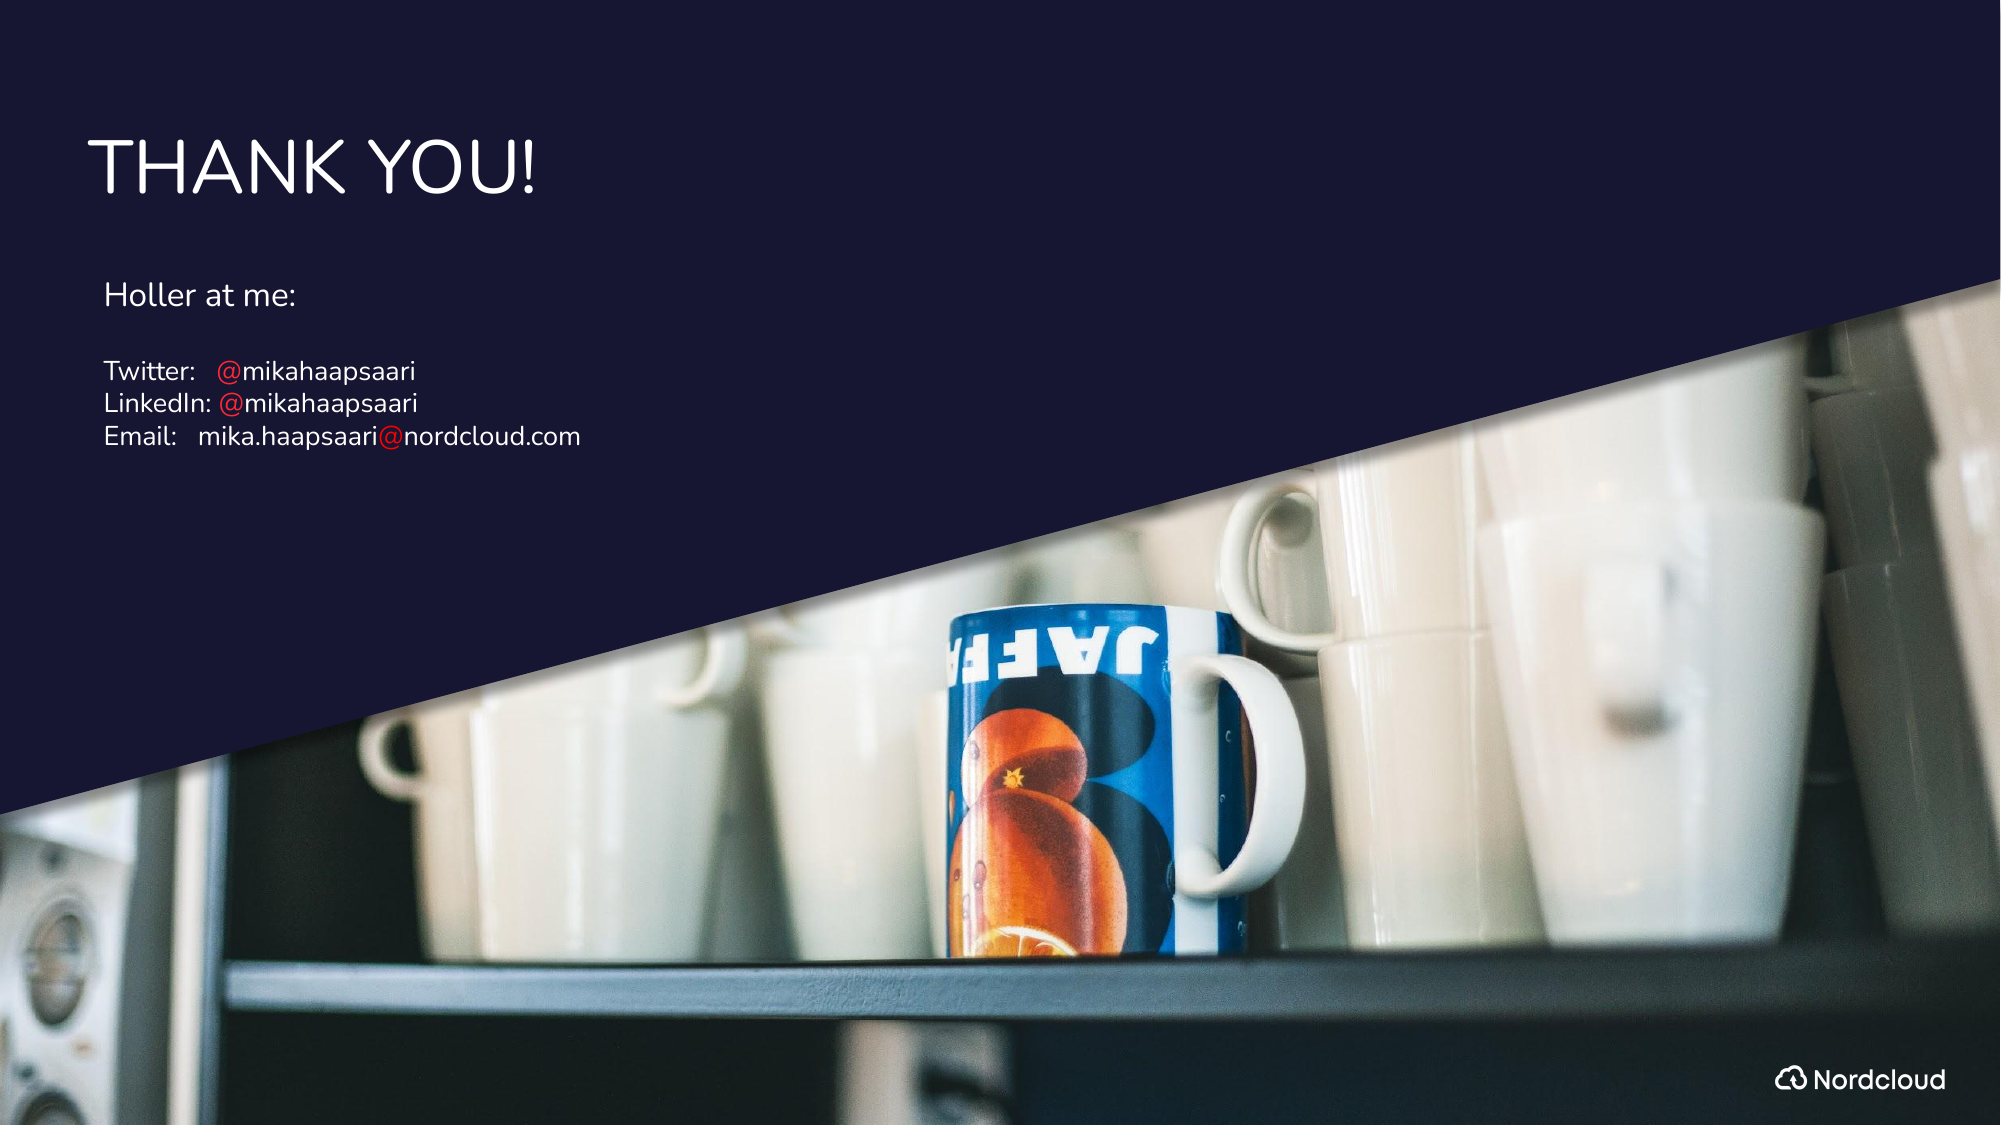

# THANK YOU!
Holler at me:

Twitter:   @mikahaapsaari
LinkedIn: @mikahaapsaari
Email:   mika.haapsaari@nordcloud.com